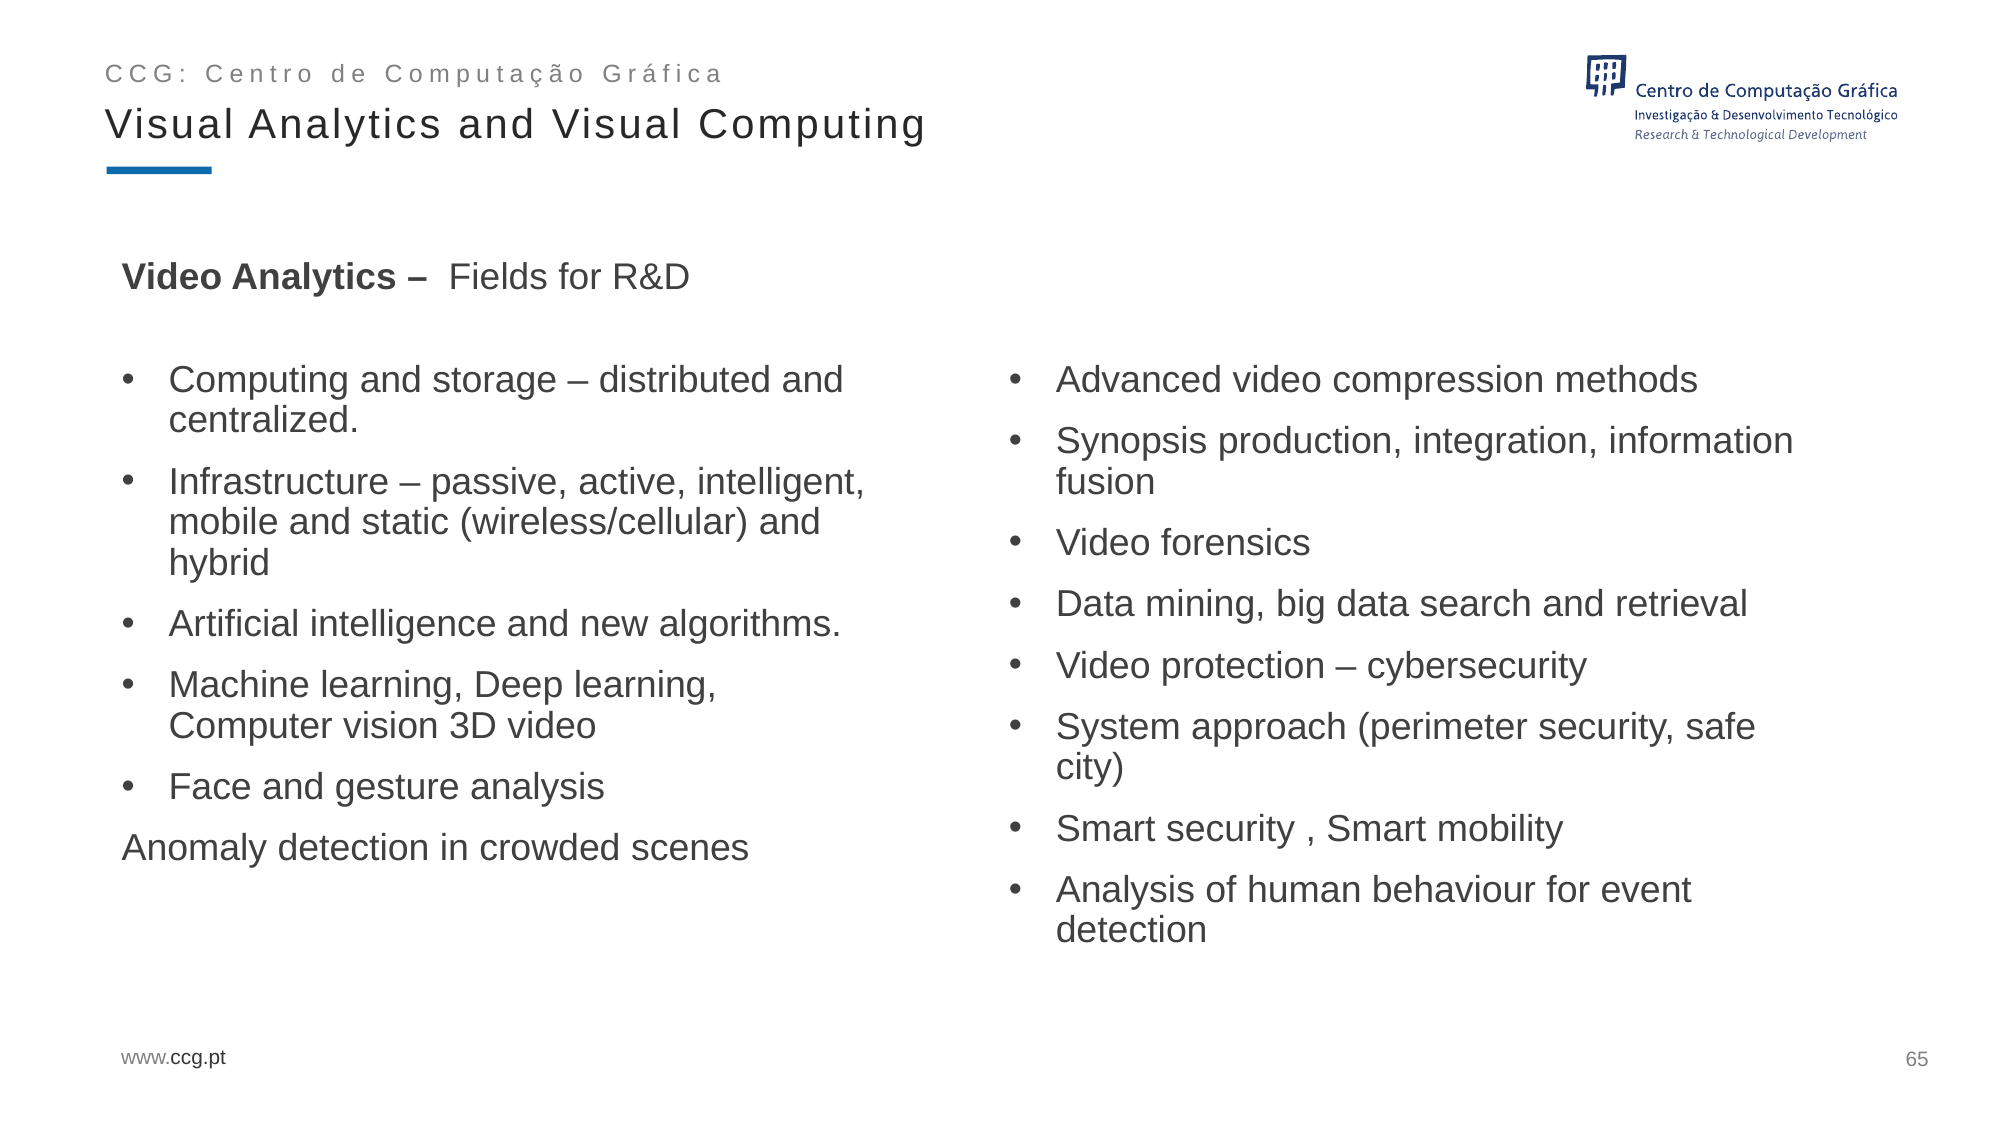

Visual Analytics and Visual Computing

# Video Analytics –  Fields for R&D
Computing and storage – distributed and centralized.
Infrastructure – passive, active, intelligent, mobile and static (wireless/cellular) and hybrid
Artificial intelligence and new algorithms.
Machine learning, Deep learning, Computer vision 3D video
Face and gesture analysis
Anomaly detection in crowded scenes

Advanced video compression methods
Synopsis production, integration, information fusion
Video forensics
Data mining, big data search and retrieval
Video protection – cybersecurity
System approach (perimeter security, safe city)
Smart security , Smart mobility
Analysis of human behaviour for event detection

65